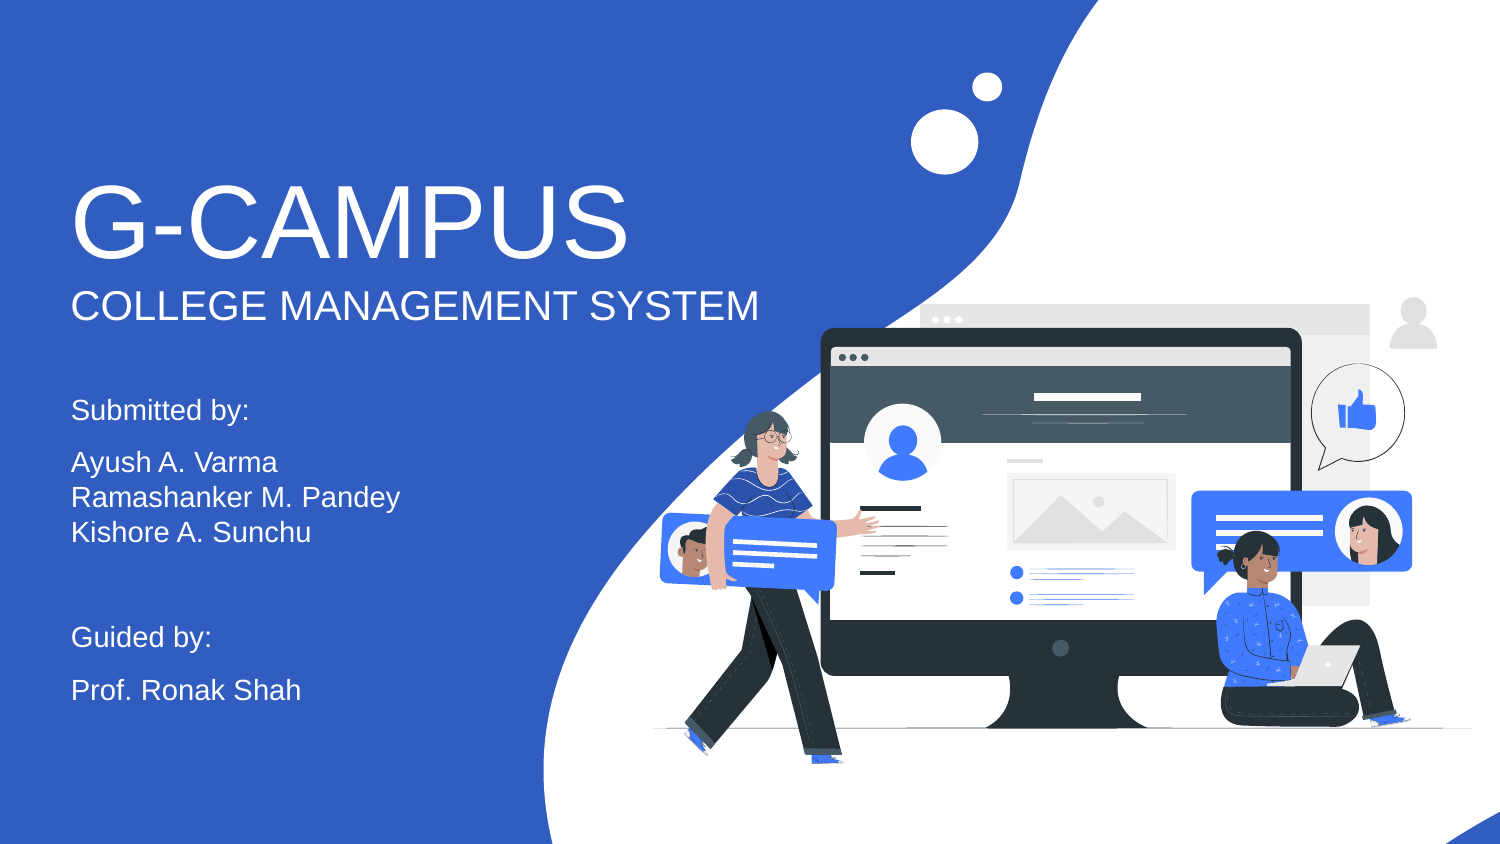

# G-CAMPUS COLLEGE MANAGEMENT SYSTEM

Submitted by:

Ayush A. Varma
Ramashanker M. Pandey
Kishore A. Sunchu

Guided by:

Prof. Ronak Shah